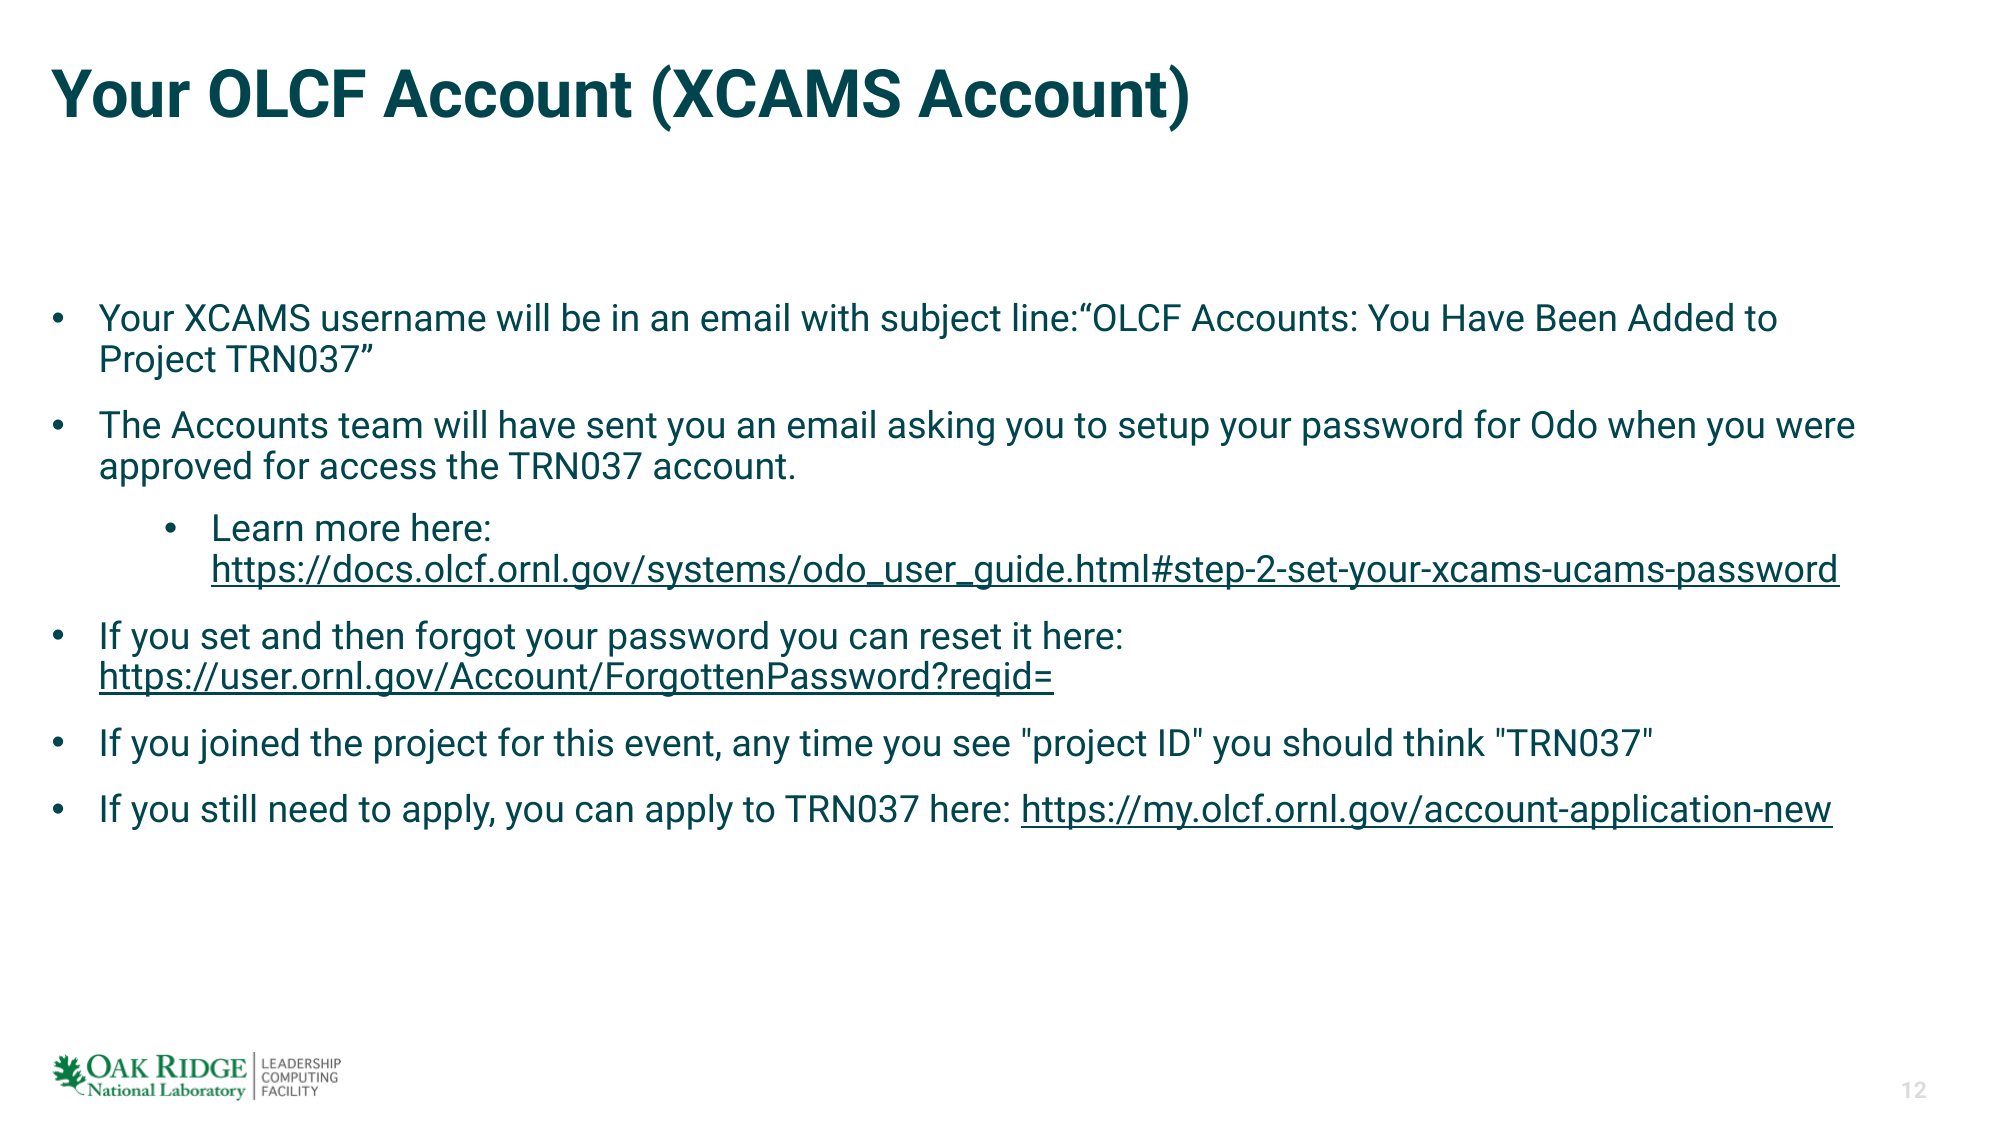

# Your OLCF Account (XCAMS Account)
Your XCAMS username will be in an email with subject line:“OLCF Accounts: You Have Been Added to Project TRN037”
The Accounts team will have sent you an email asking you to setup your password for Odo when you were approved for access the TRN037 account.
Learn more here: https://docs.olcf.ornl.gov/systems/odo_user_guide.html#step-2-set-your-xcams-ucams-password
If you set and then forgot your password you can reset it here: https://user.ornl.gov/Account/ForgottenPassword?reqid=
If you joined the project for this event, any time you see "project ID" you should think "TRN037"
If you still need to apply, you can apply to TRN037 here: https://my.olcf.ornl.gov/account-application-new